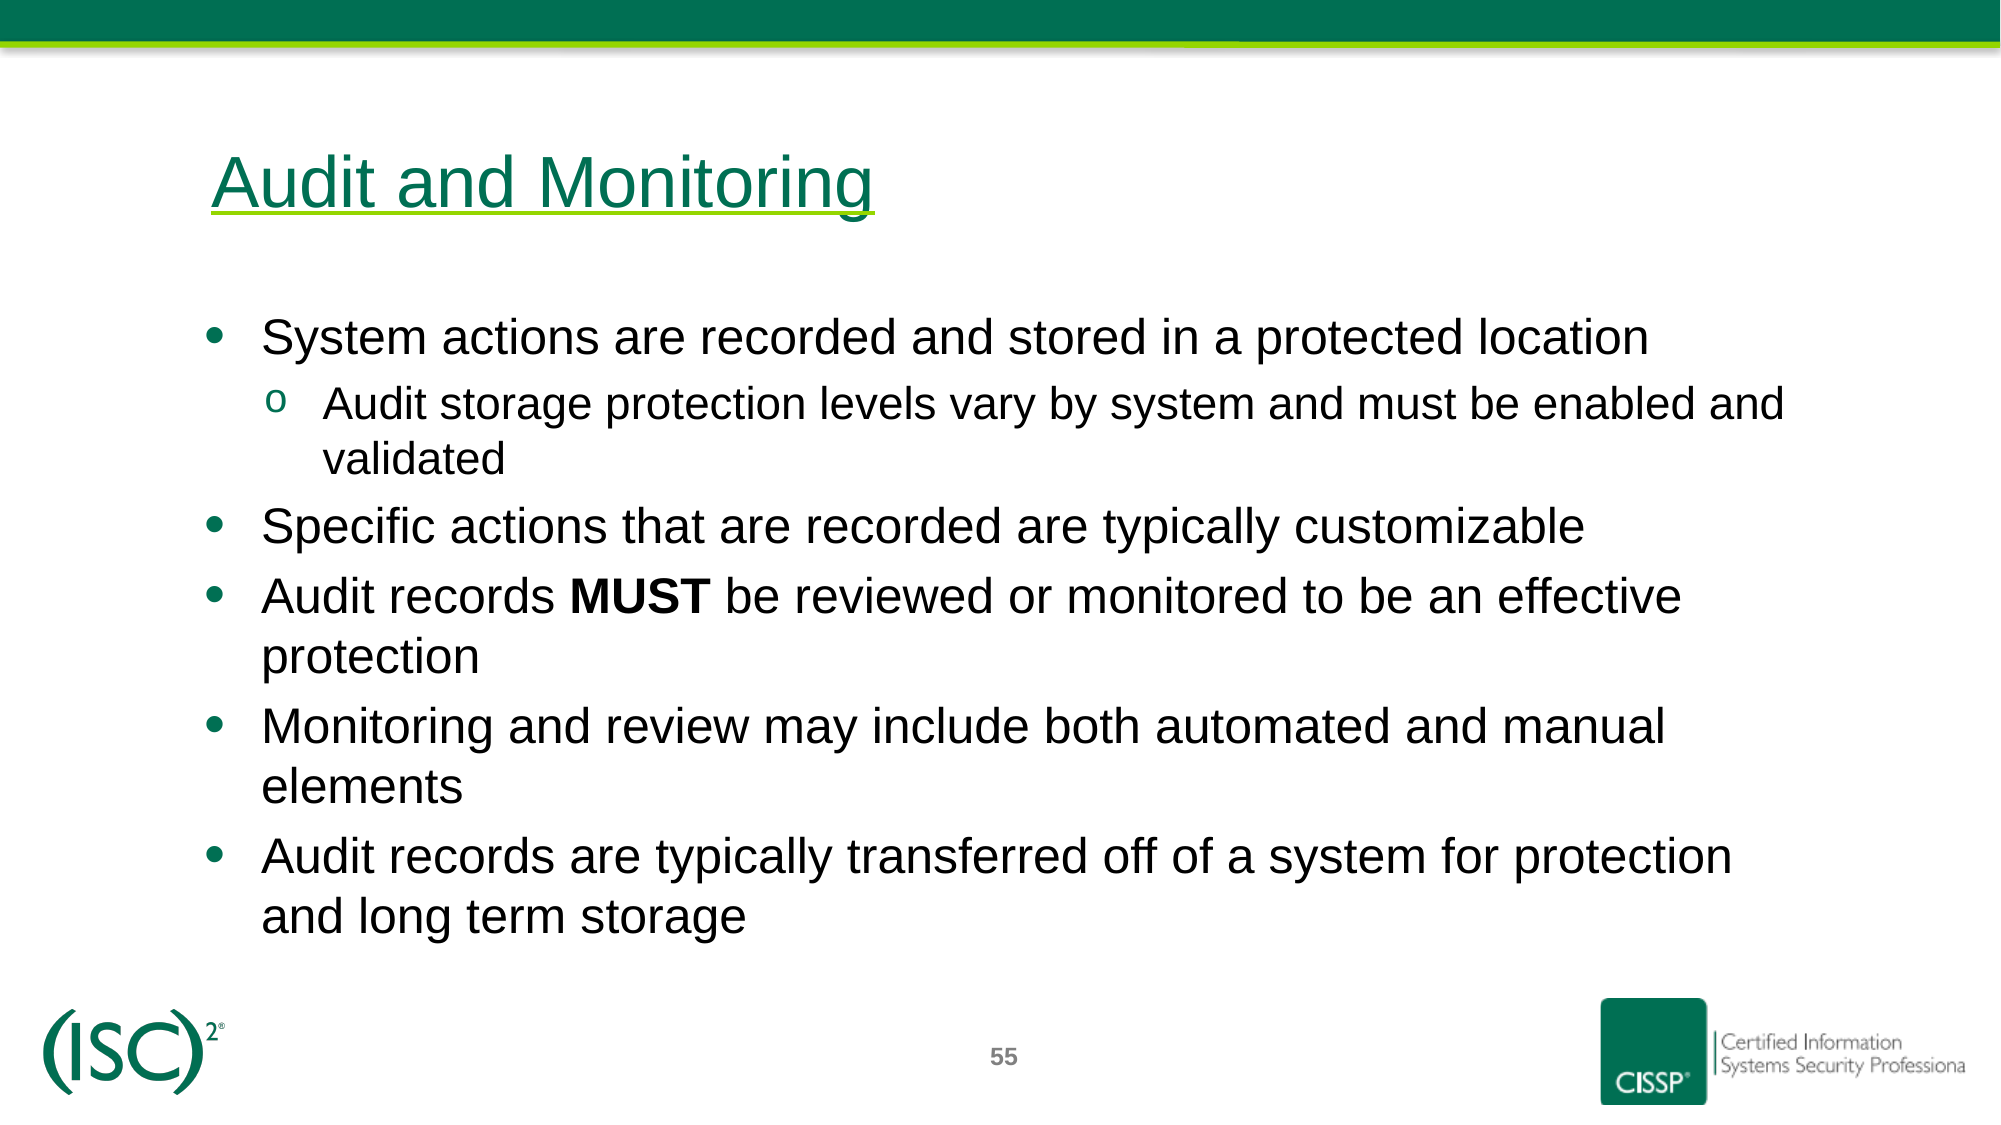

# Audit and Monitoring
System actions are recorded and stored in a protected location
Audit storage protection levels vary by system and must be enabled and validated
Specific actions that are recorded are typically customizable
Audit records MUST be reviewed or monitored to be an effective protection
Monitoring and review may include both automated and manual elements
Audit records are typically transferred off of a system for protection and long term storage